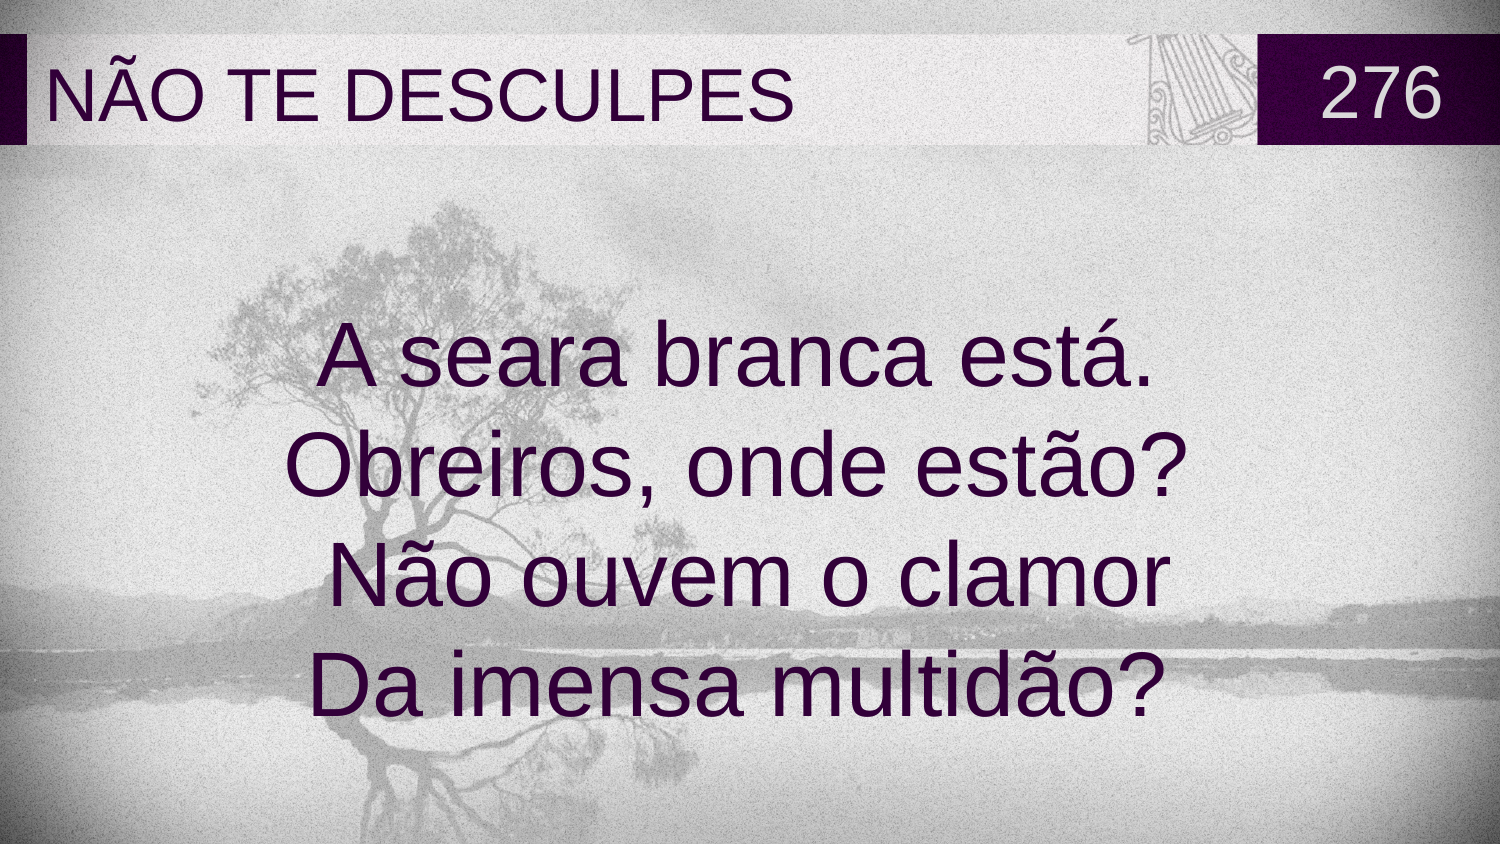

# NÃO TE DESCULPES
276
A seara branca está.
Obreiros, onde estão?
Não ouvem o clamor
Da imensa multidão?